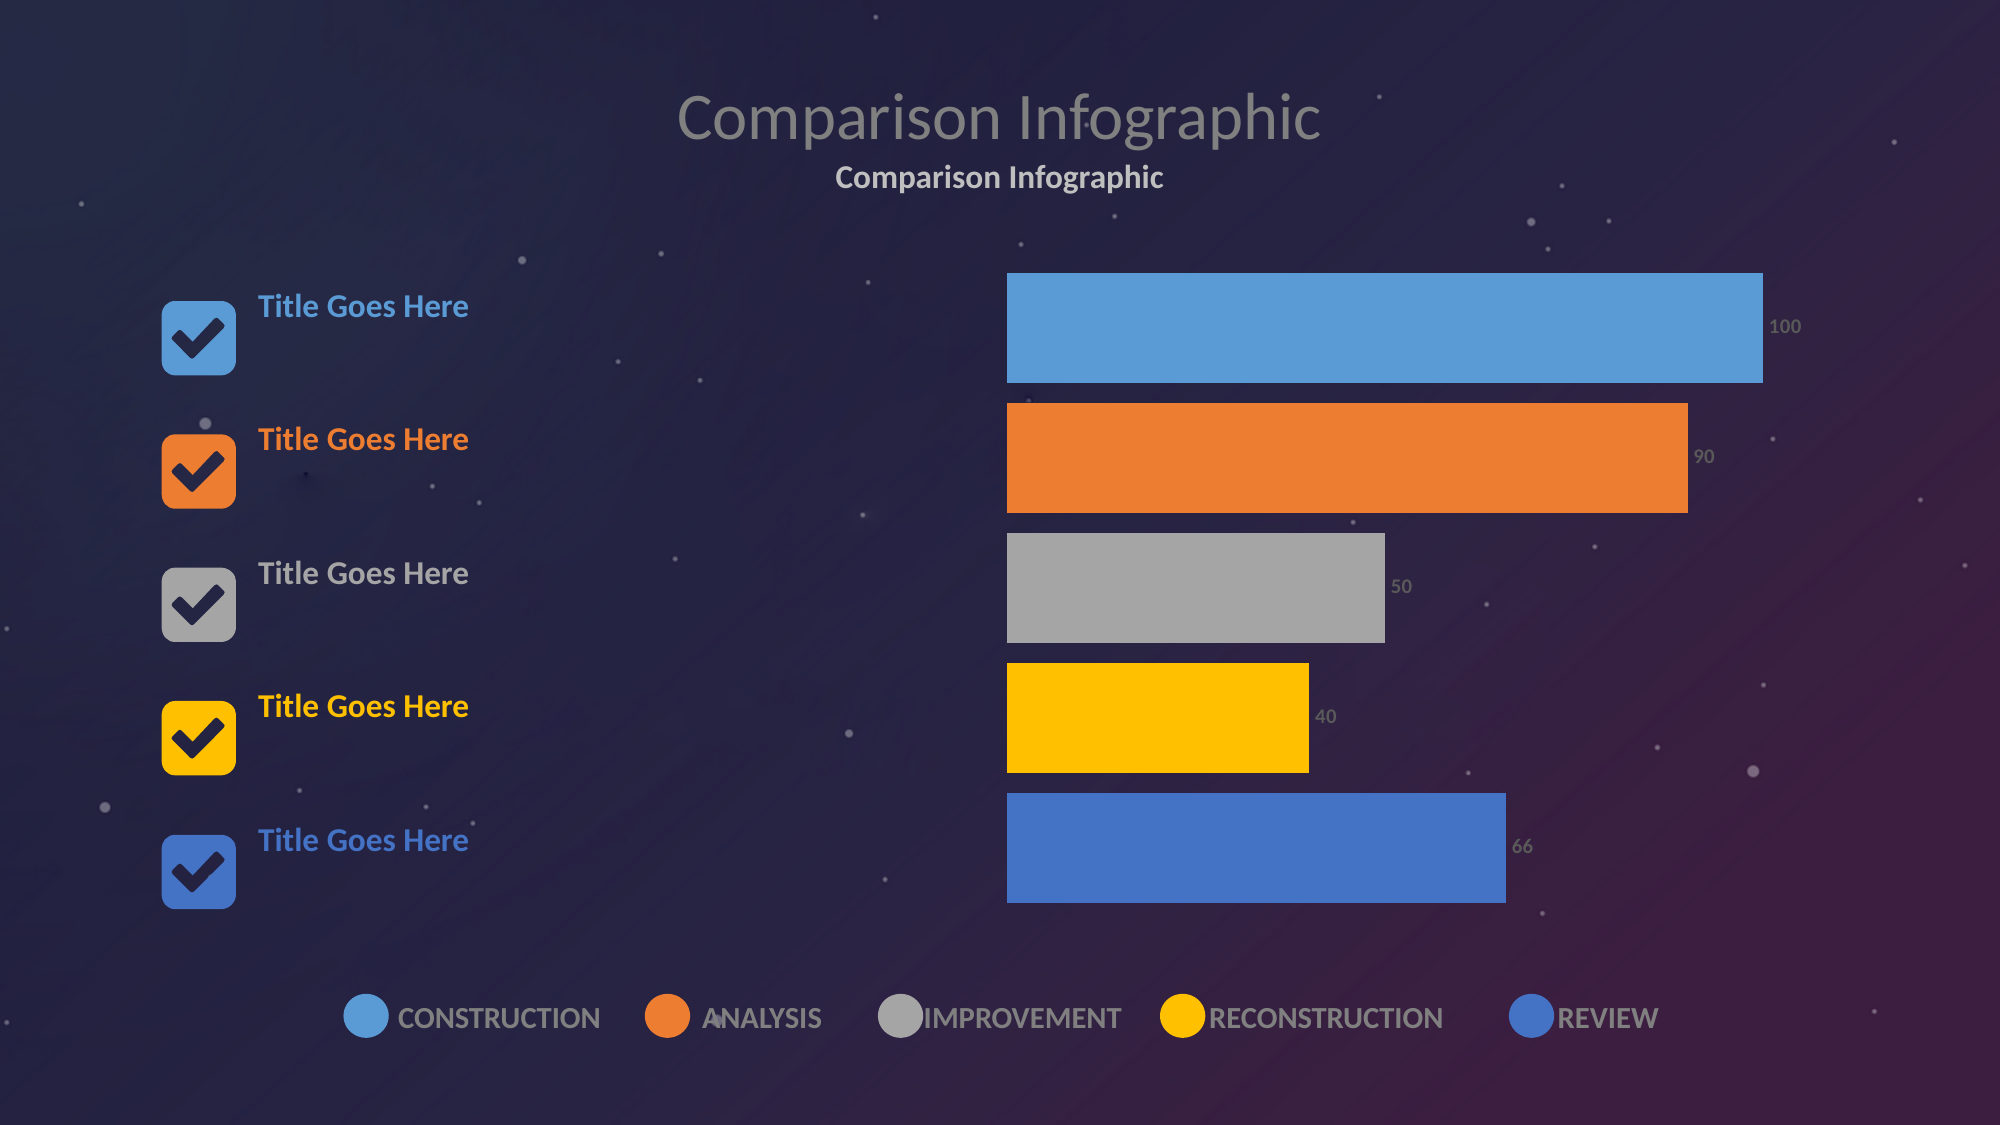

# Comparison Infographic
Comparison Infographic

### Chart

| Category | Series 1 | Series 2 | Series 3 | Series 32 | Series 33 |
|---|---|---|---|---|---|
| PROJECT 1 | 100.0 | 90.0 | 50.0 | 40.0 | 66.0 |
Title Goes Here

Title Goes Here

Title Goes Here

Title Goes Here

Title Goes Here

CONSTRUCTION

ANALYSIS

IMPROVEMENT

RECONSTRUCTION

REVIEW